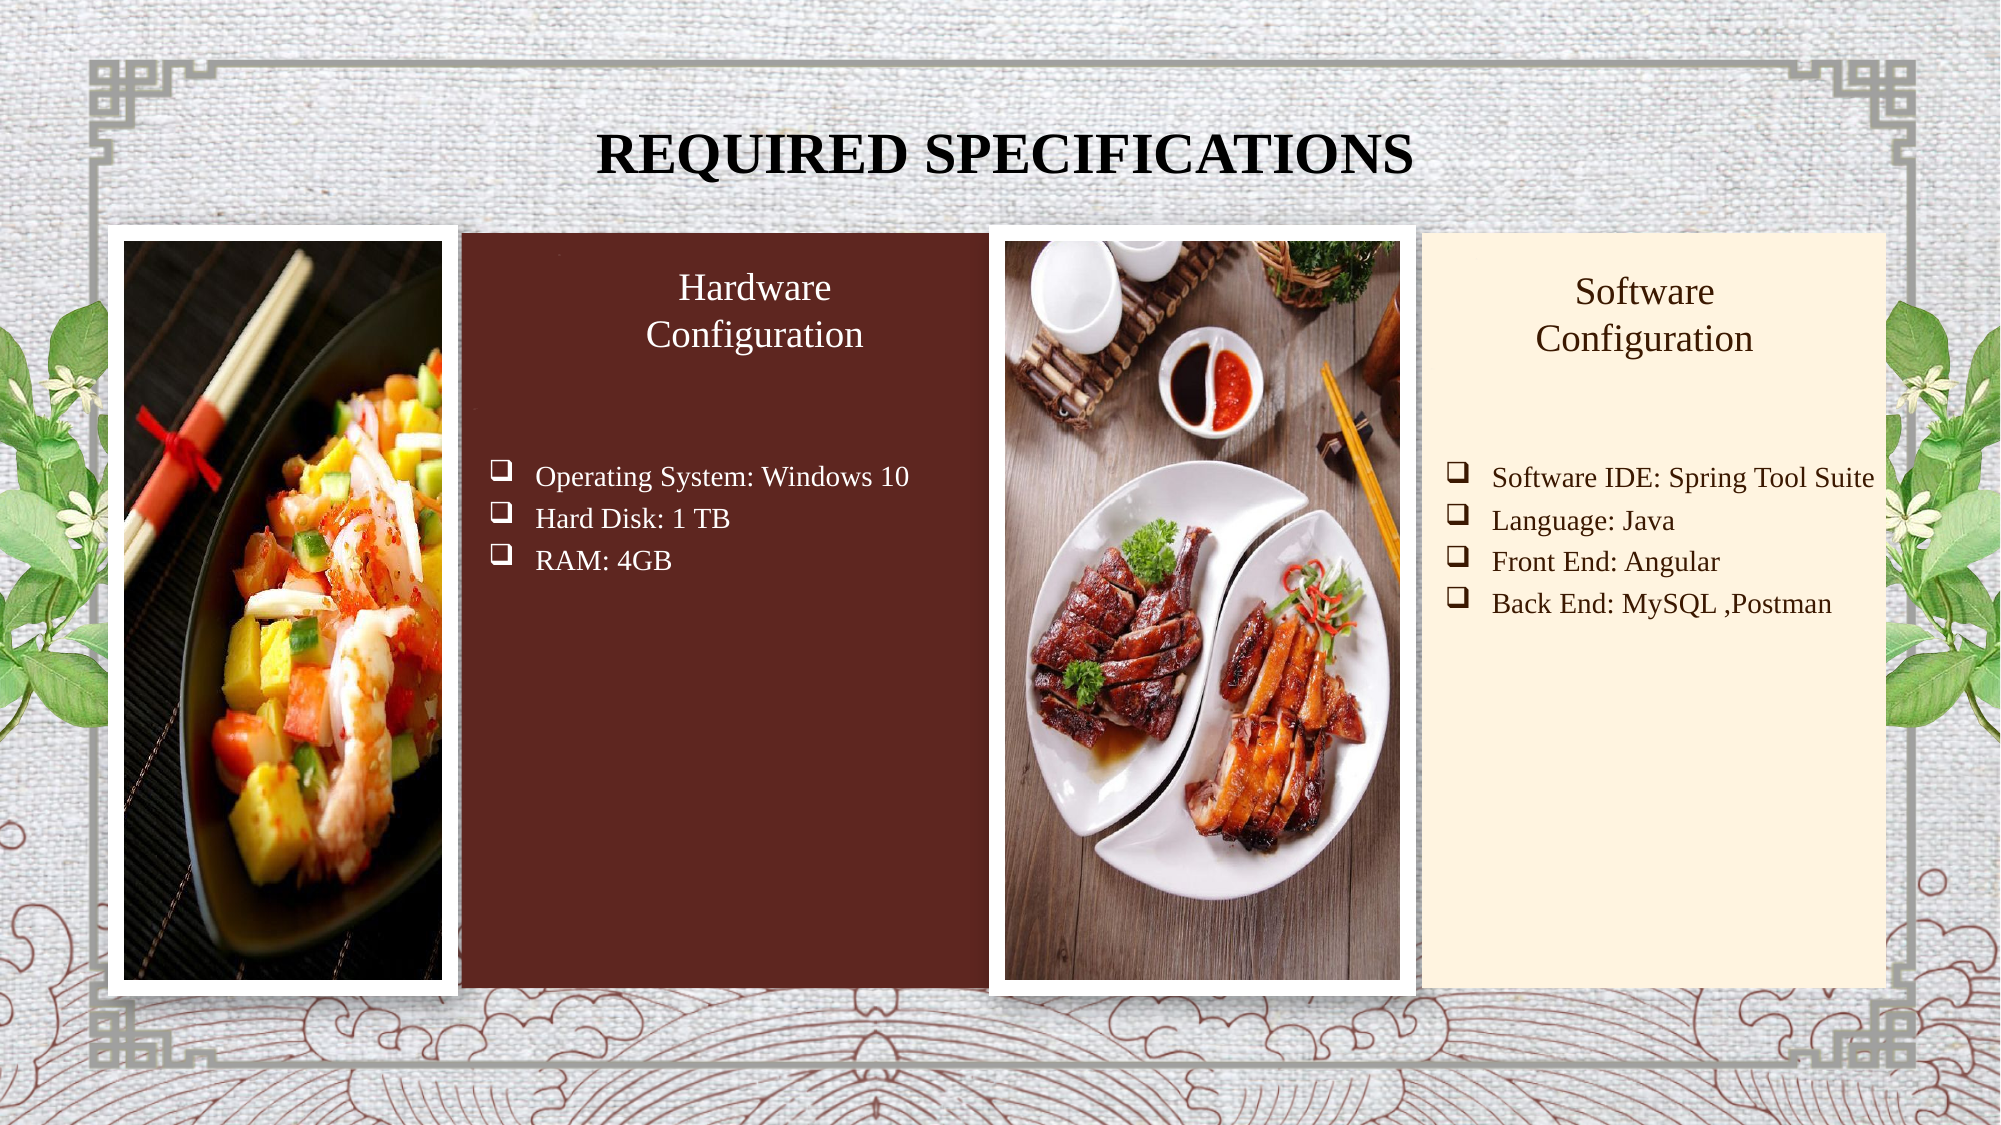

REQUIRED SPECIFICATIONS

Hardware Configuration
Software Configuration

Software IDE: Spring Tool Suite
Language: Java
Front End: Angular
Back End: MySQL ,Postman

Operating System: Windows 10
Hard Disk: 1 TB
RAM: 4GB